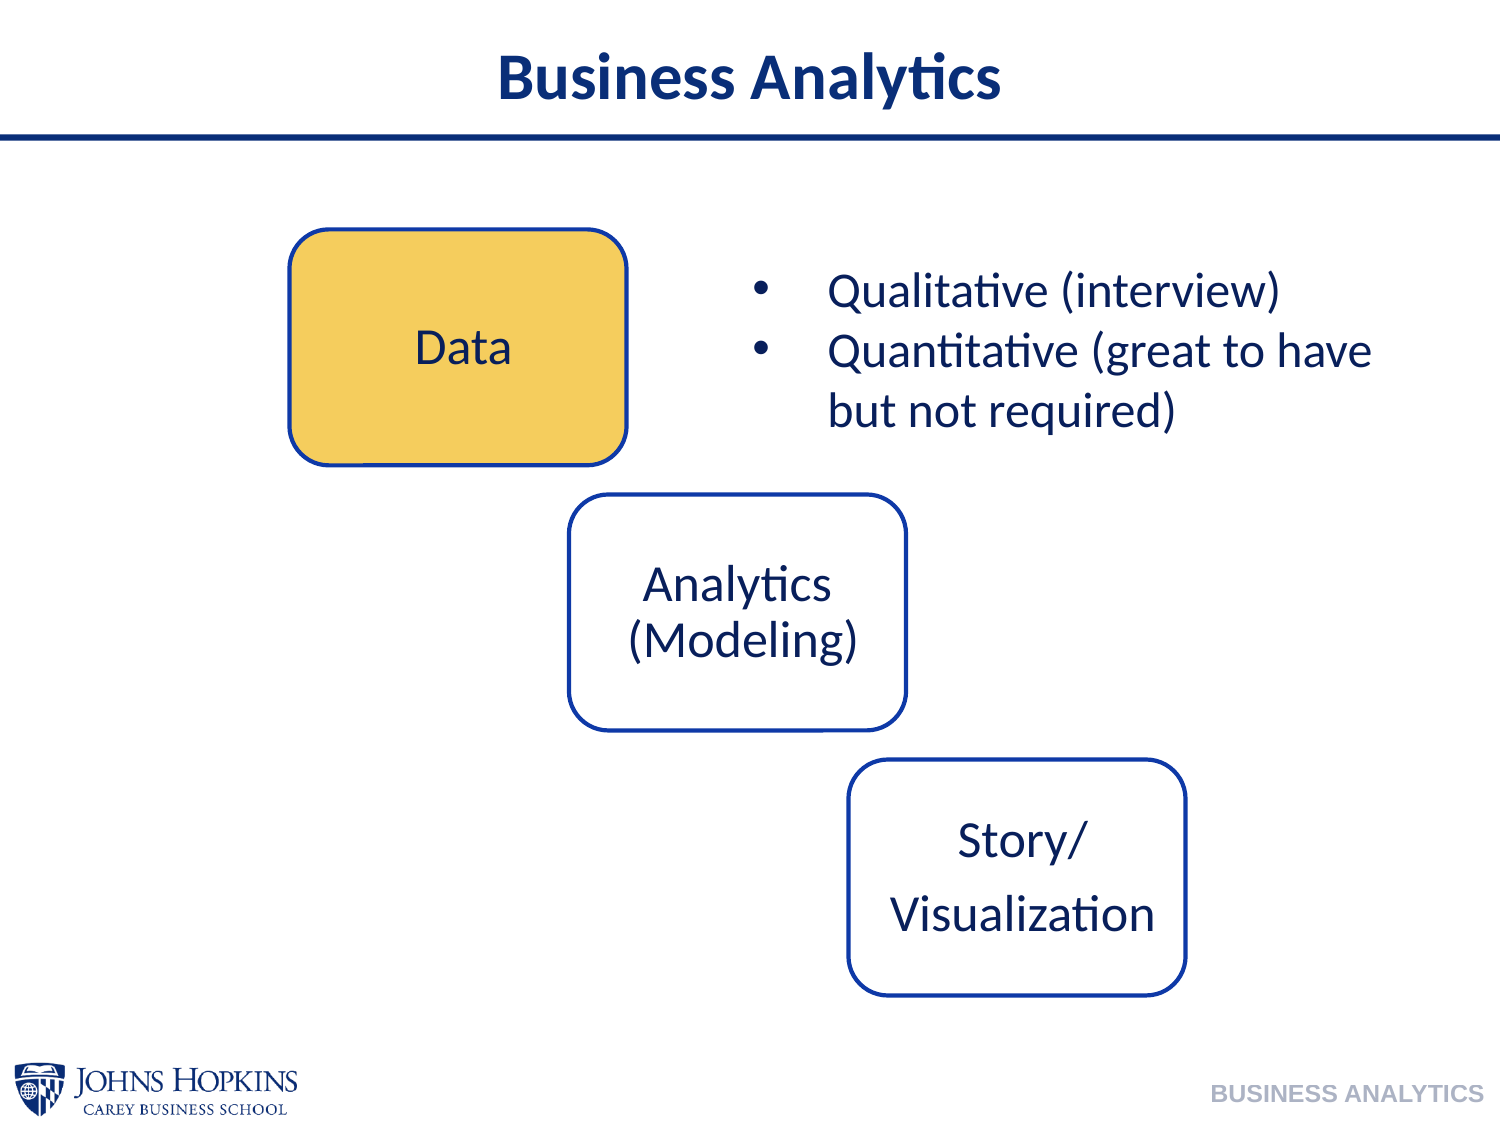

# Business Analytics
Data
Analytics
(Modeling)
Story/
Visualization
Qualitative (interview)
Quantitative (great to have but not required)